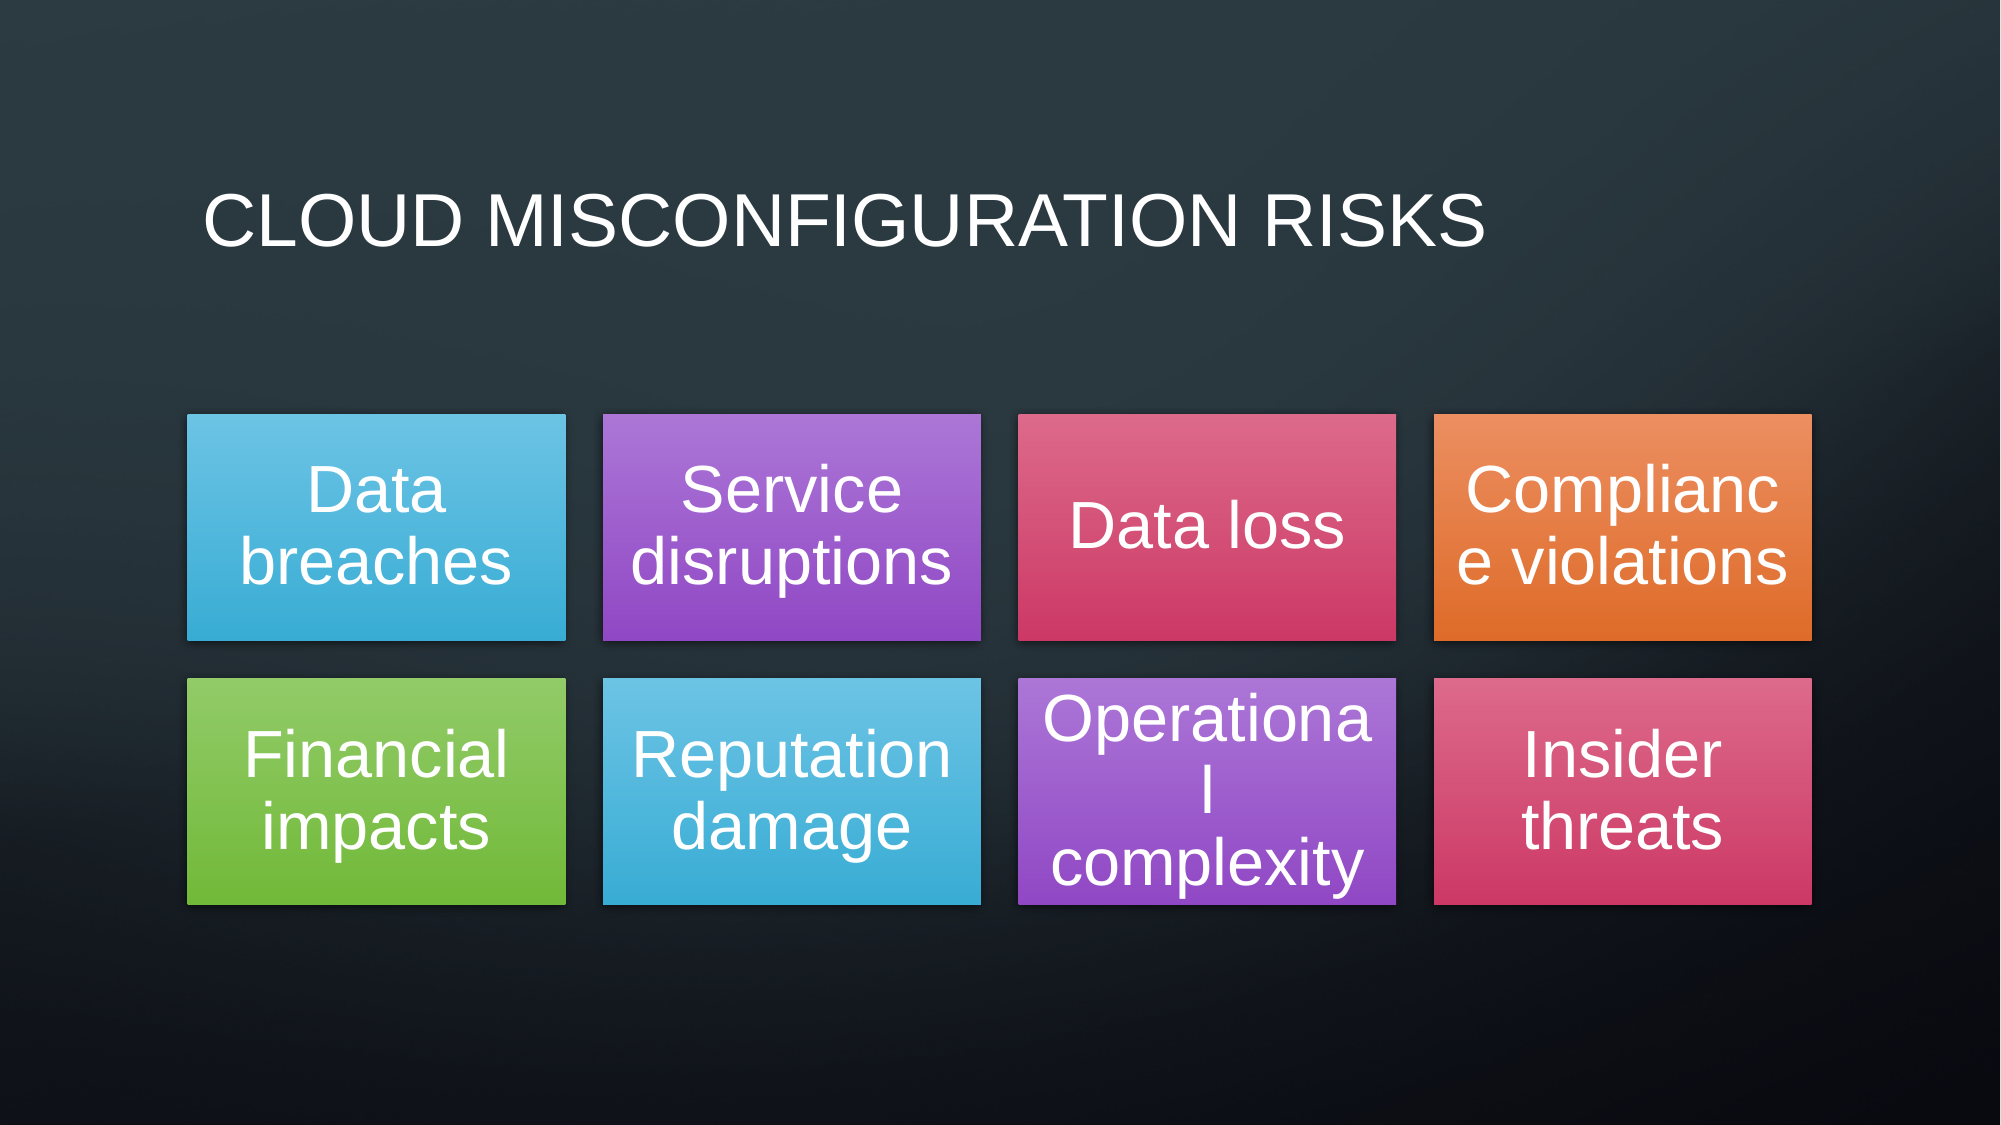

# Cloud Misconfiguration Risks
Data breaches
Service disruptions
Data loss
Compliance violations
Financial impacts
Reputation damage
Operational complexity
Insider threats